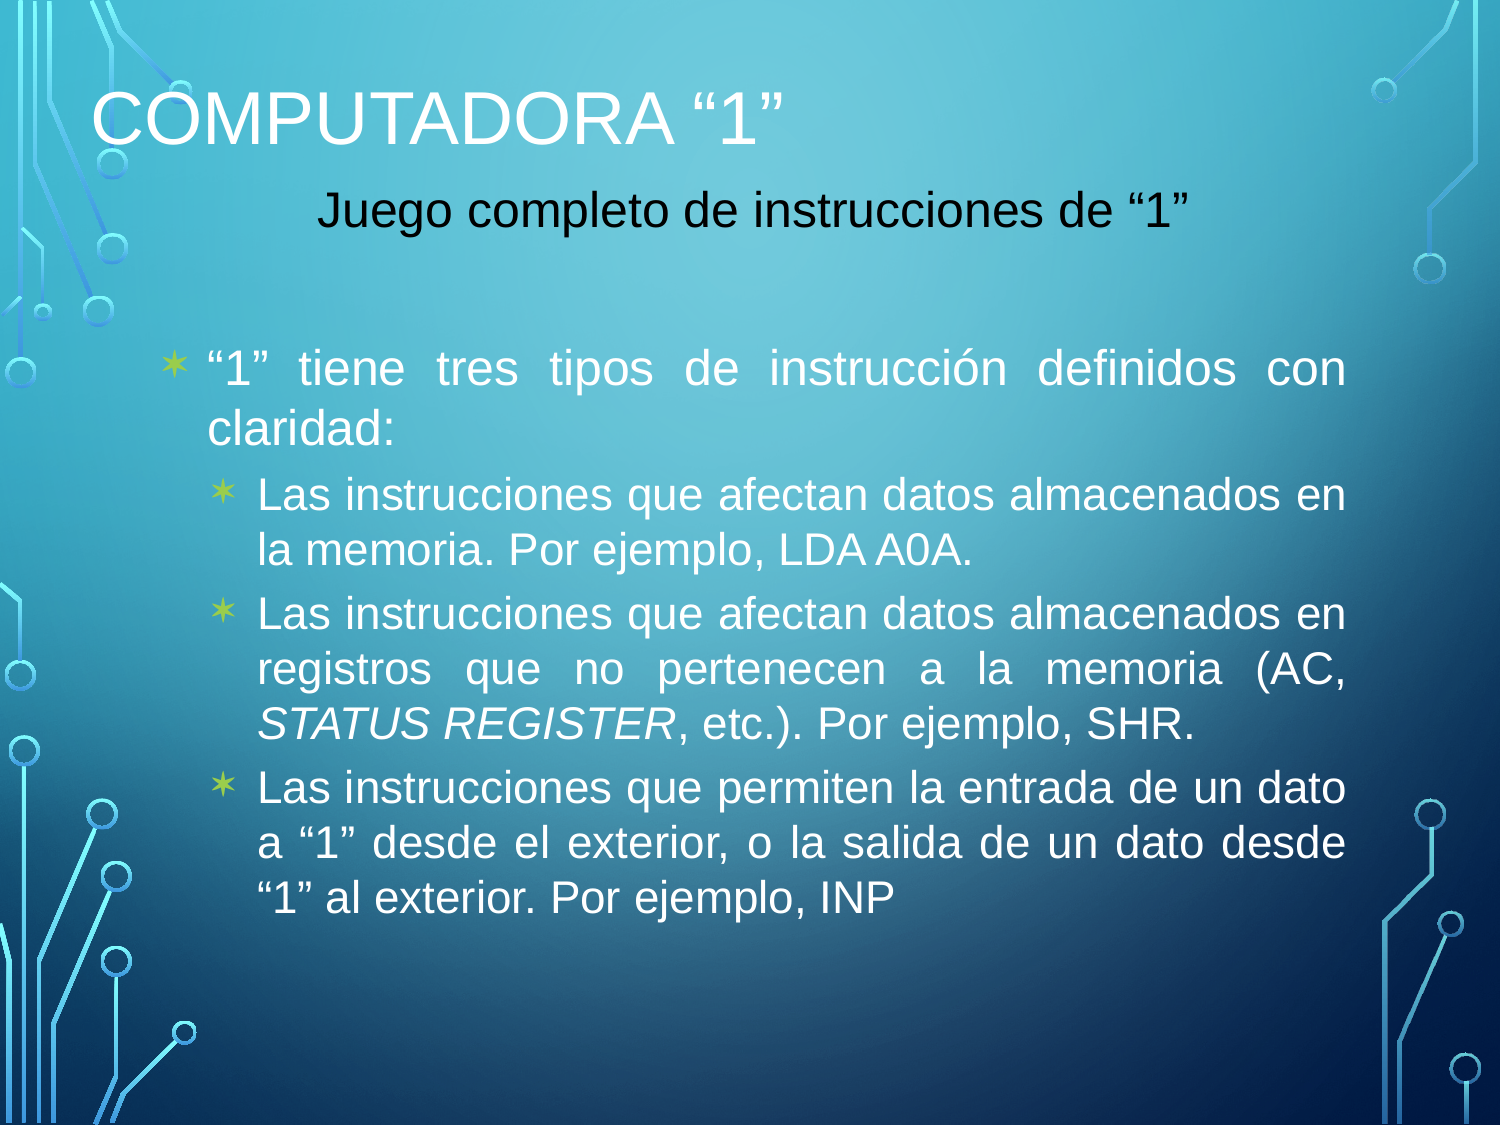

# Computadora “1”
Juego completo de instrucciones de “1”
“1” tiene tres tipos de instrucción definidos con claridad:
Las instrucciones que afectan datos almacenados en la memoria. Por ejemplo, LDA A0A.
Las instrucciones que afectan datos almacenados en registros que no pertenecen a la memoria (AC, STATUS REGISTER, etc.). Por ejemplo, SHR.
Las instrucciones que permiten la entrada de un dato a “1” desde el exterior, o la salida de un dato desde “1” al exterior. Por ejemplo, INP